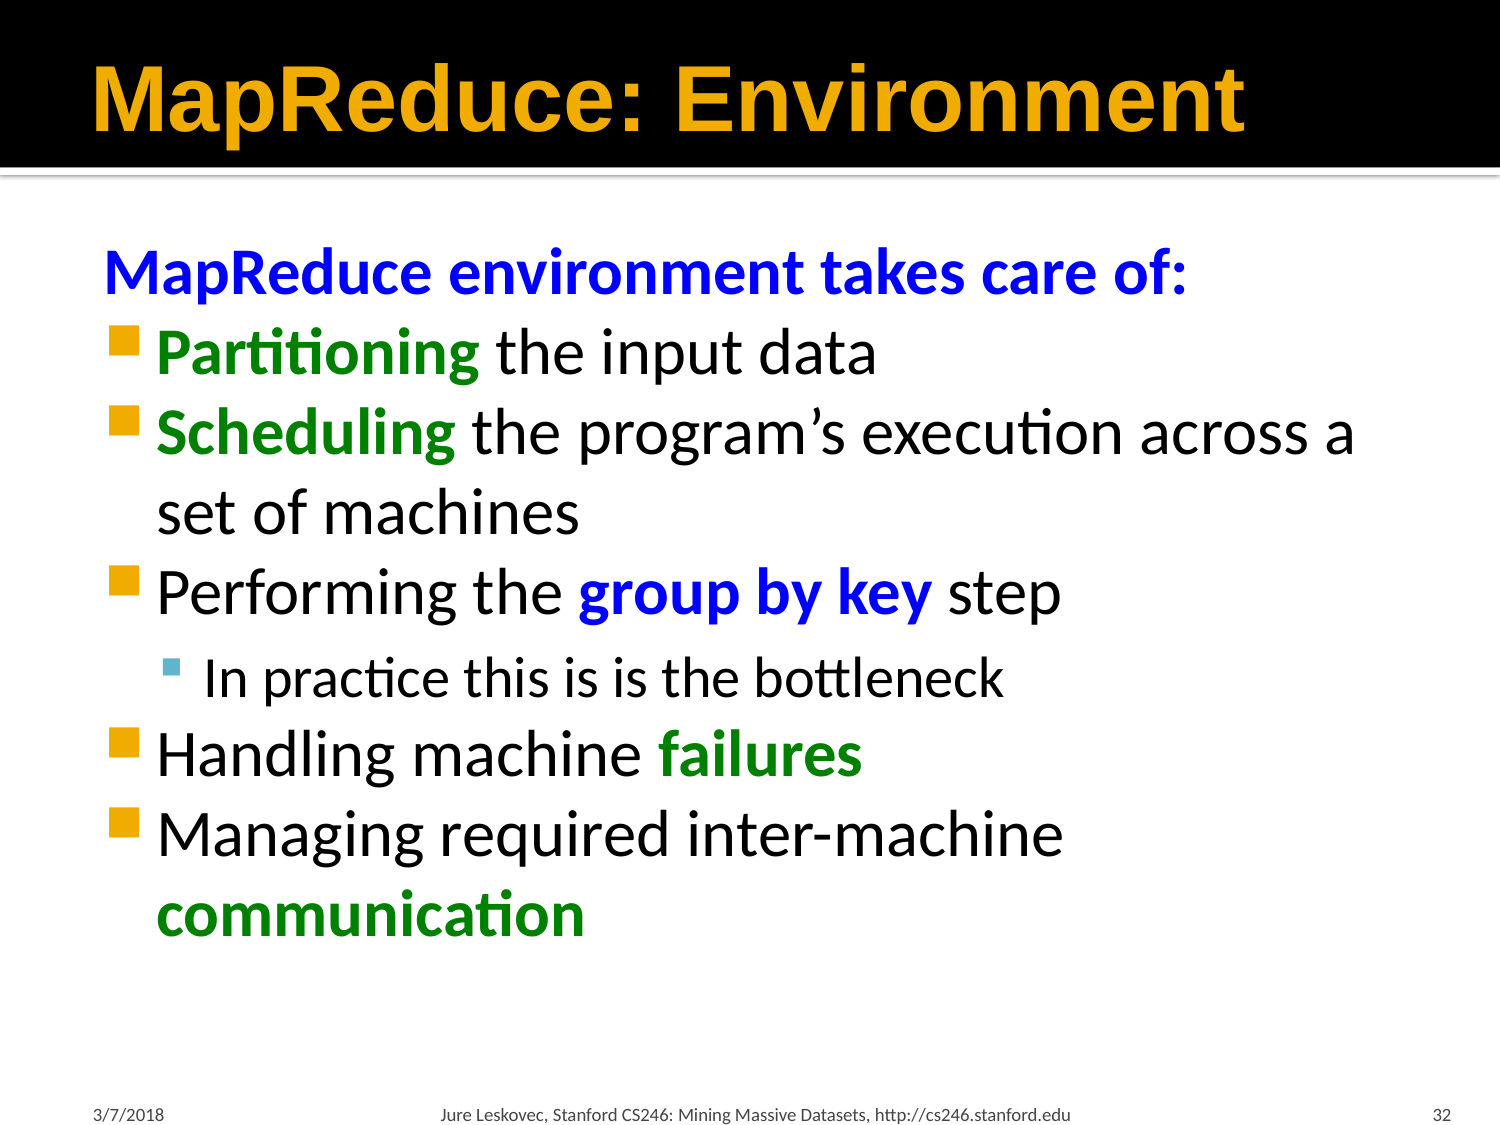

# MapReduce: Environment
MapReduce environment takes care of:
Partitioning the input data
Scheduling the program’s execution across a
set of machines
Performing the group by key step
In practice this is is the bottleneck
Handling machine failures
Managing required inter-machine communication
3/7/2018
Jure Leskovec, Stanford CS246: Mining Massive Datasets, http://cs246.stanford.edu
32